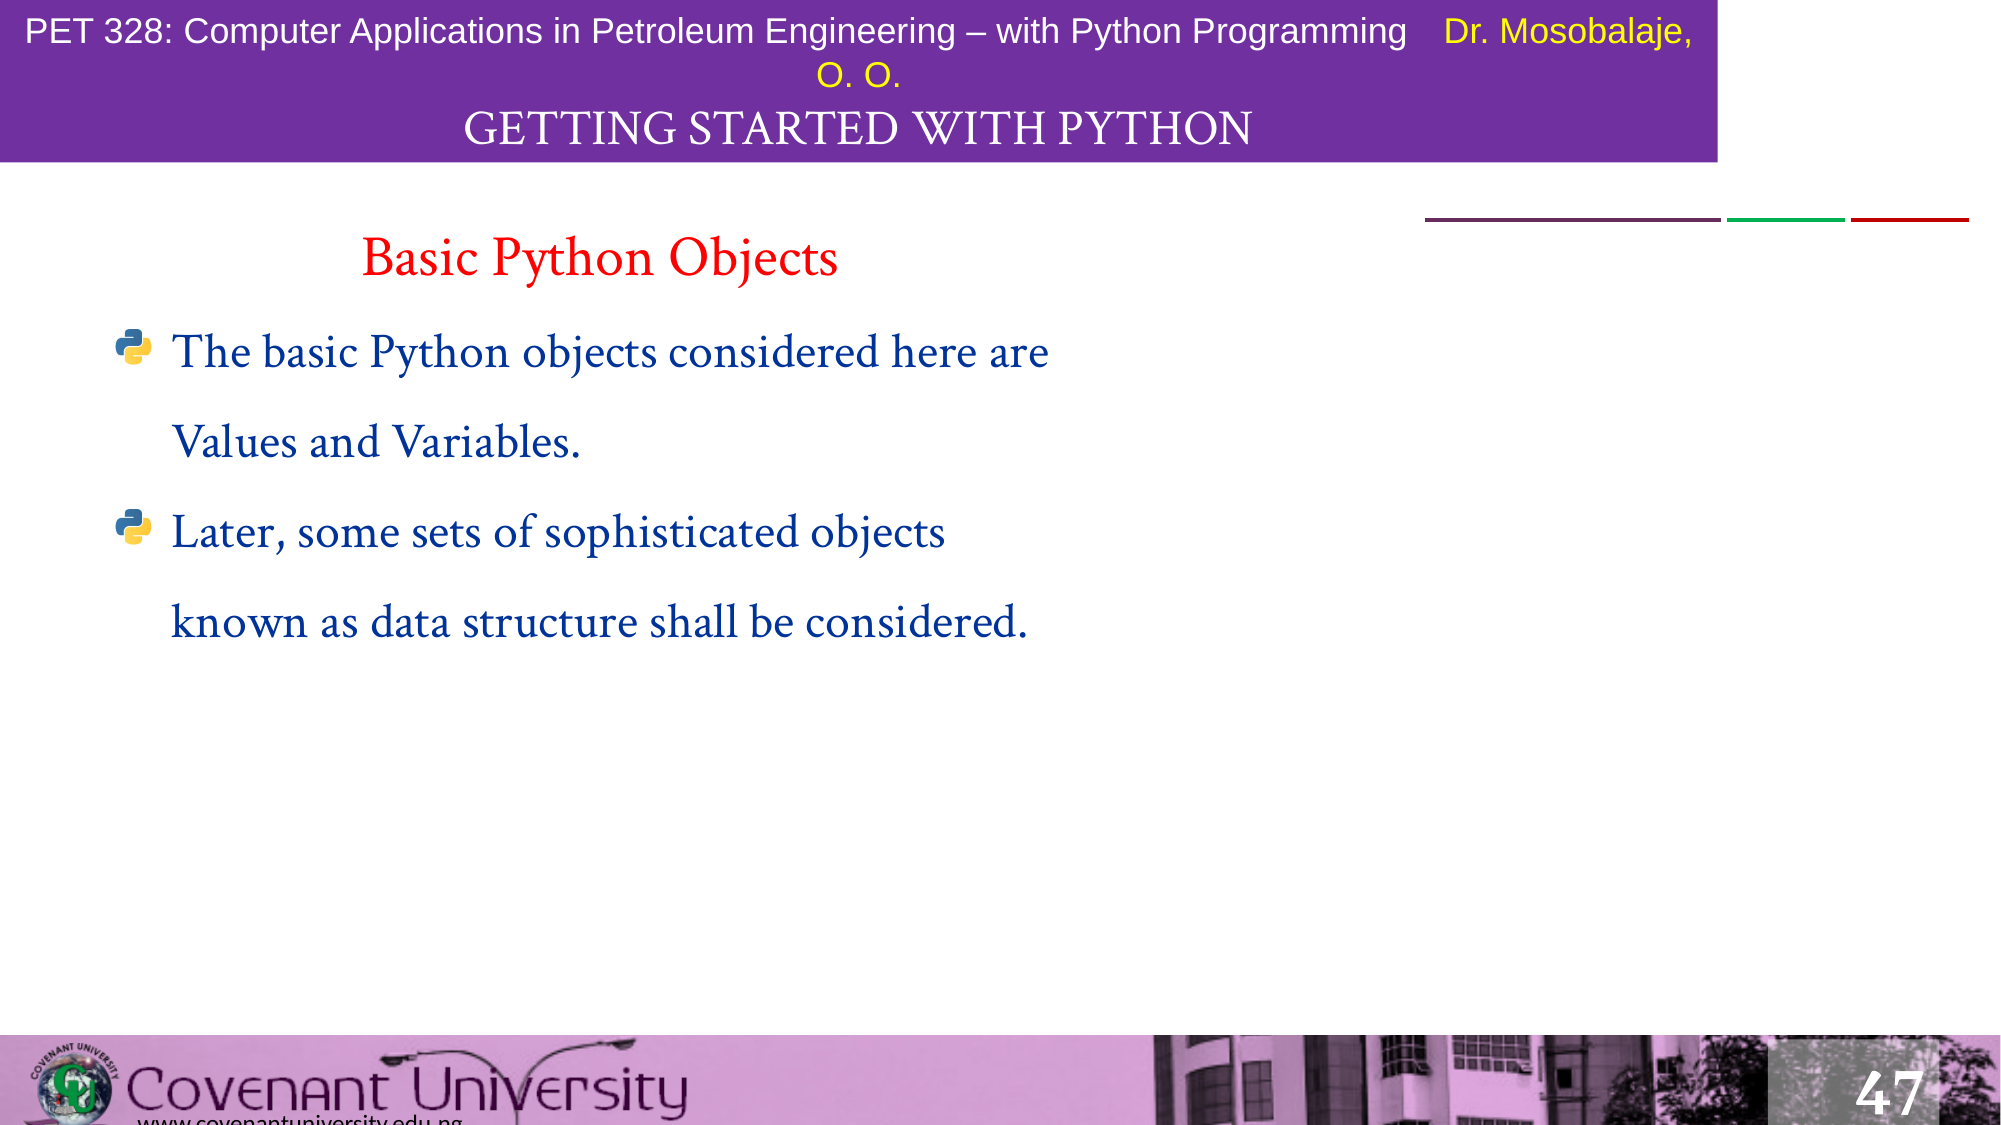

PET 328: Computer Applications in Petroleum Engineering – with Python Programming	Dr. Mosobalaje, O. O.
GETTING STARTED WITH PYTHON

Basic Python Objects
The basic Python objects considered here are Values and Variables.
Later, some sets of sophisticated objects known as data structure shall be considered.